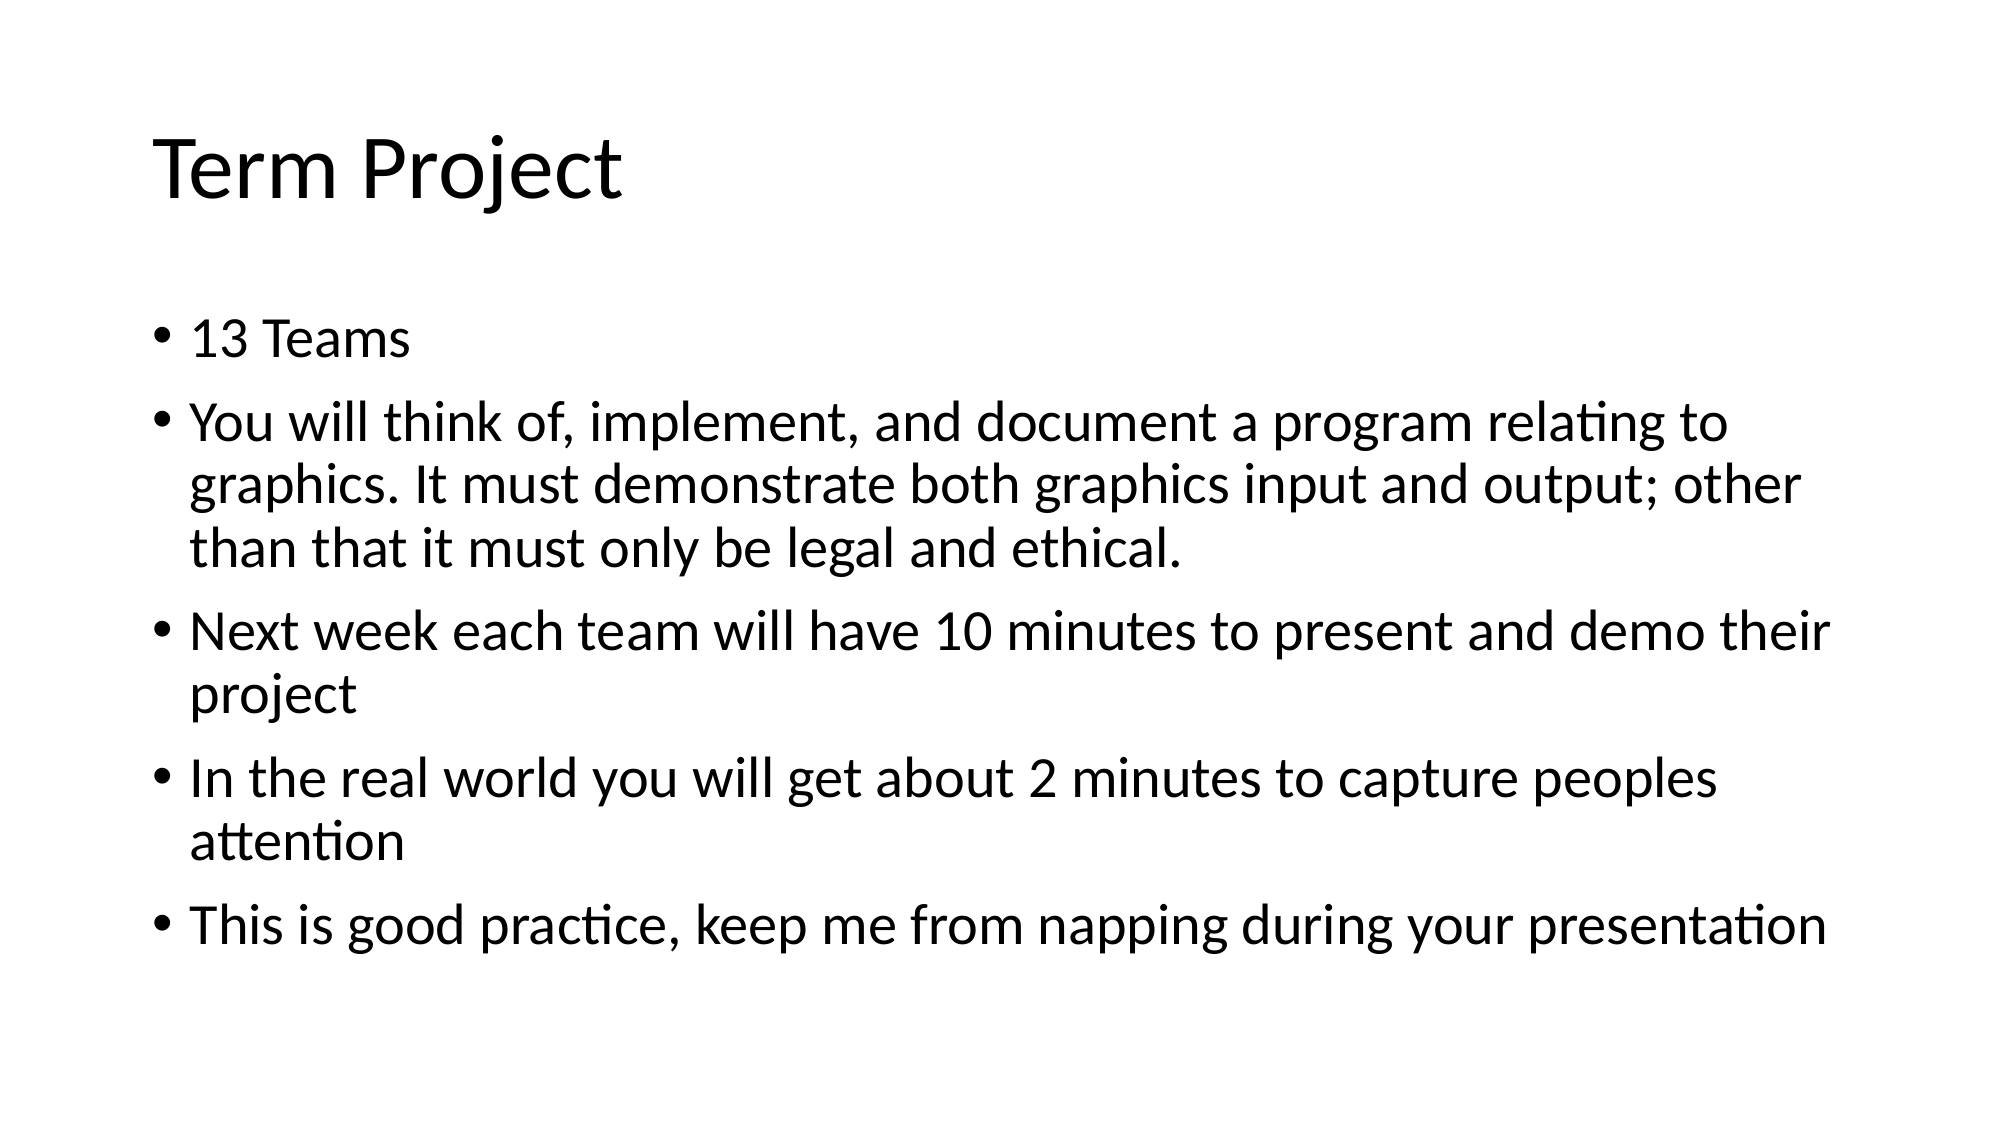

# Term Project
13 Teams
You will think of, implement, and document a program relating to graphics. It must demonstrate both graphics input and output; other than that it must only be legal and ethical.
Next week each team will have 10 minutes to present and demo their project
In the real world you will get about 2 minutes to capture peoples attention
This is good practice, keep me from napping during your presentation